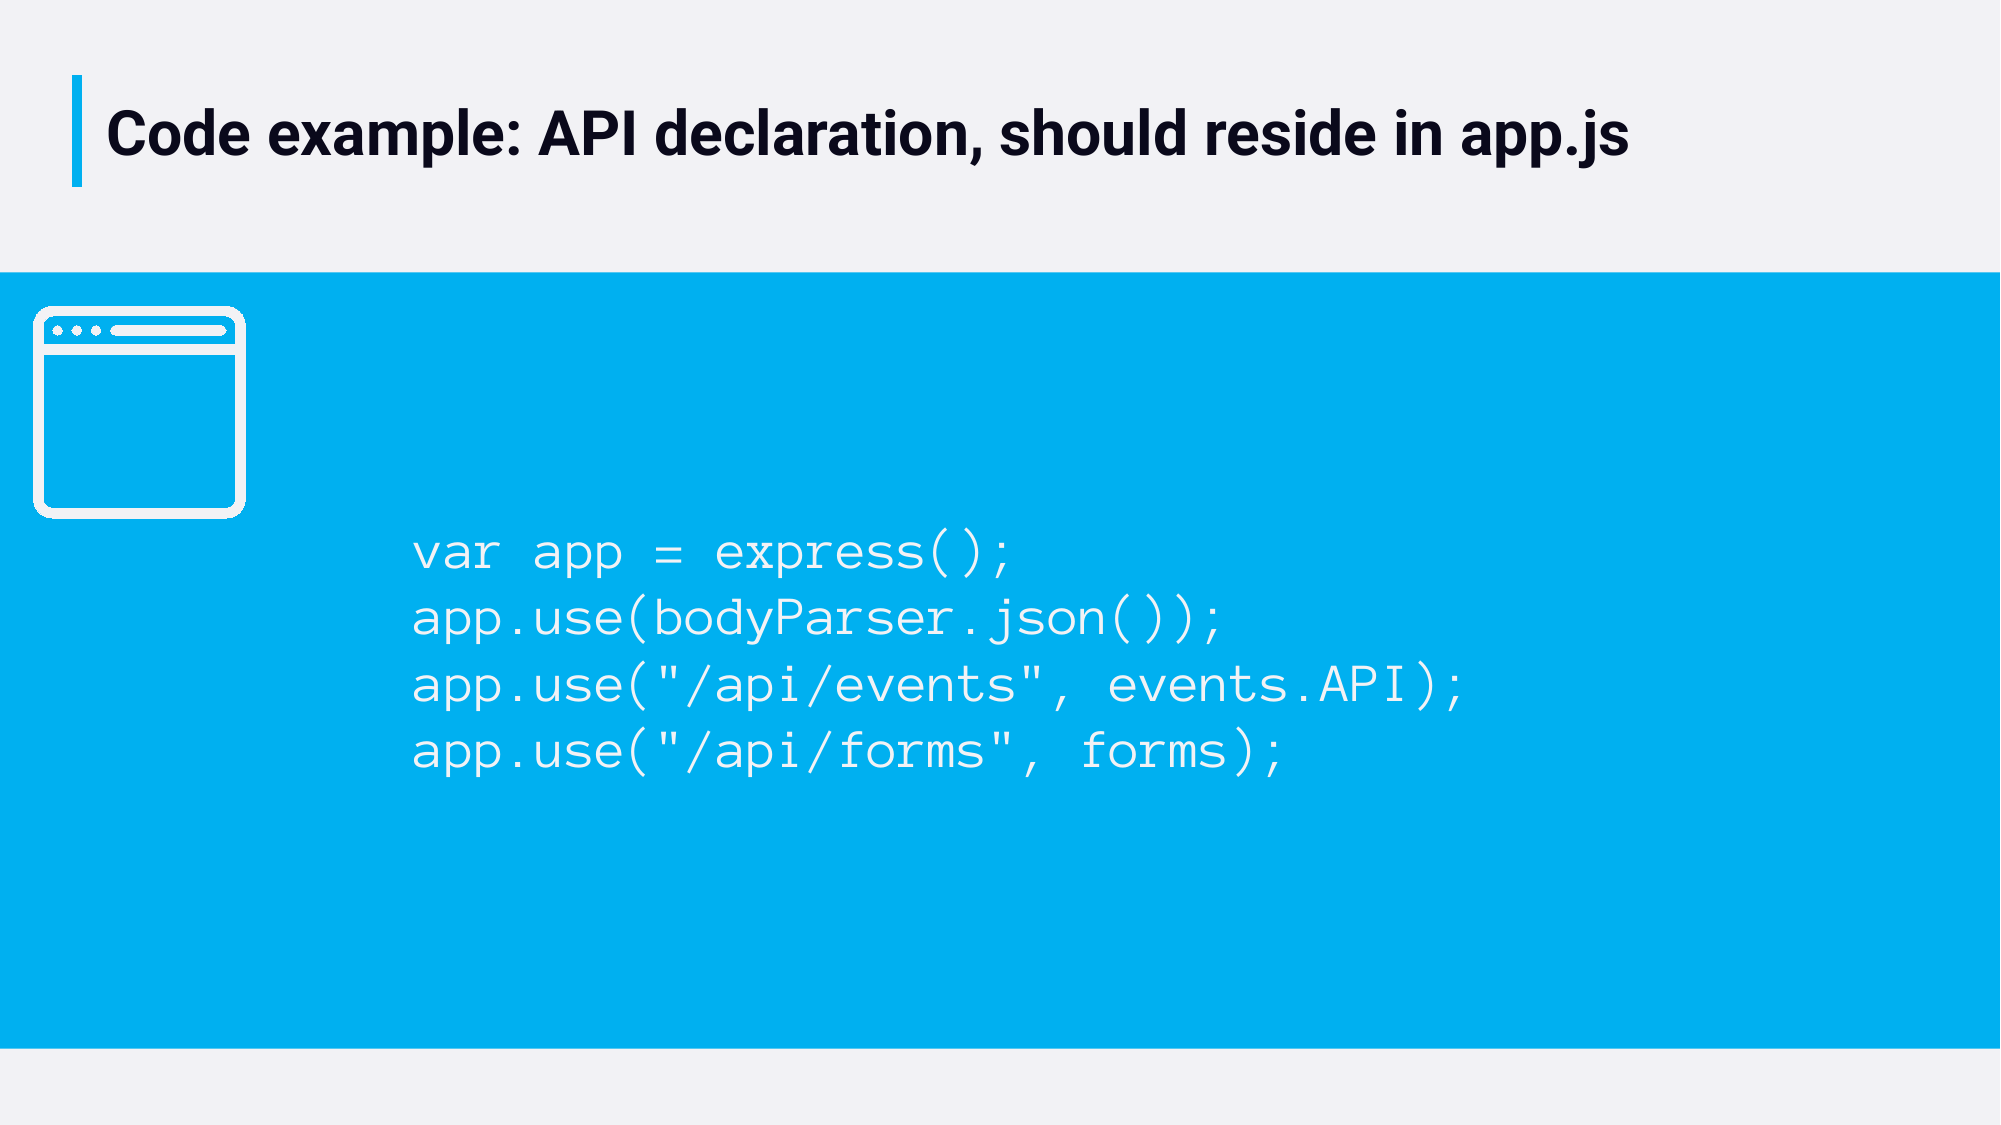

# Code example: API declaration, should reside in app.js

var app = express();
app.use(bodyParser.json());
app.use("/api/events", events.API);
app.use("/api/forms", forms);